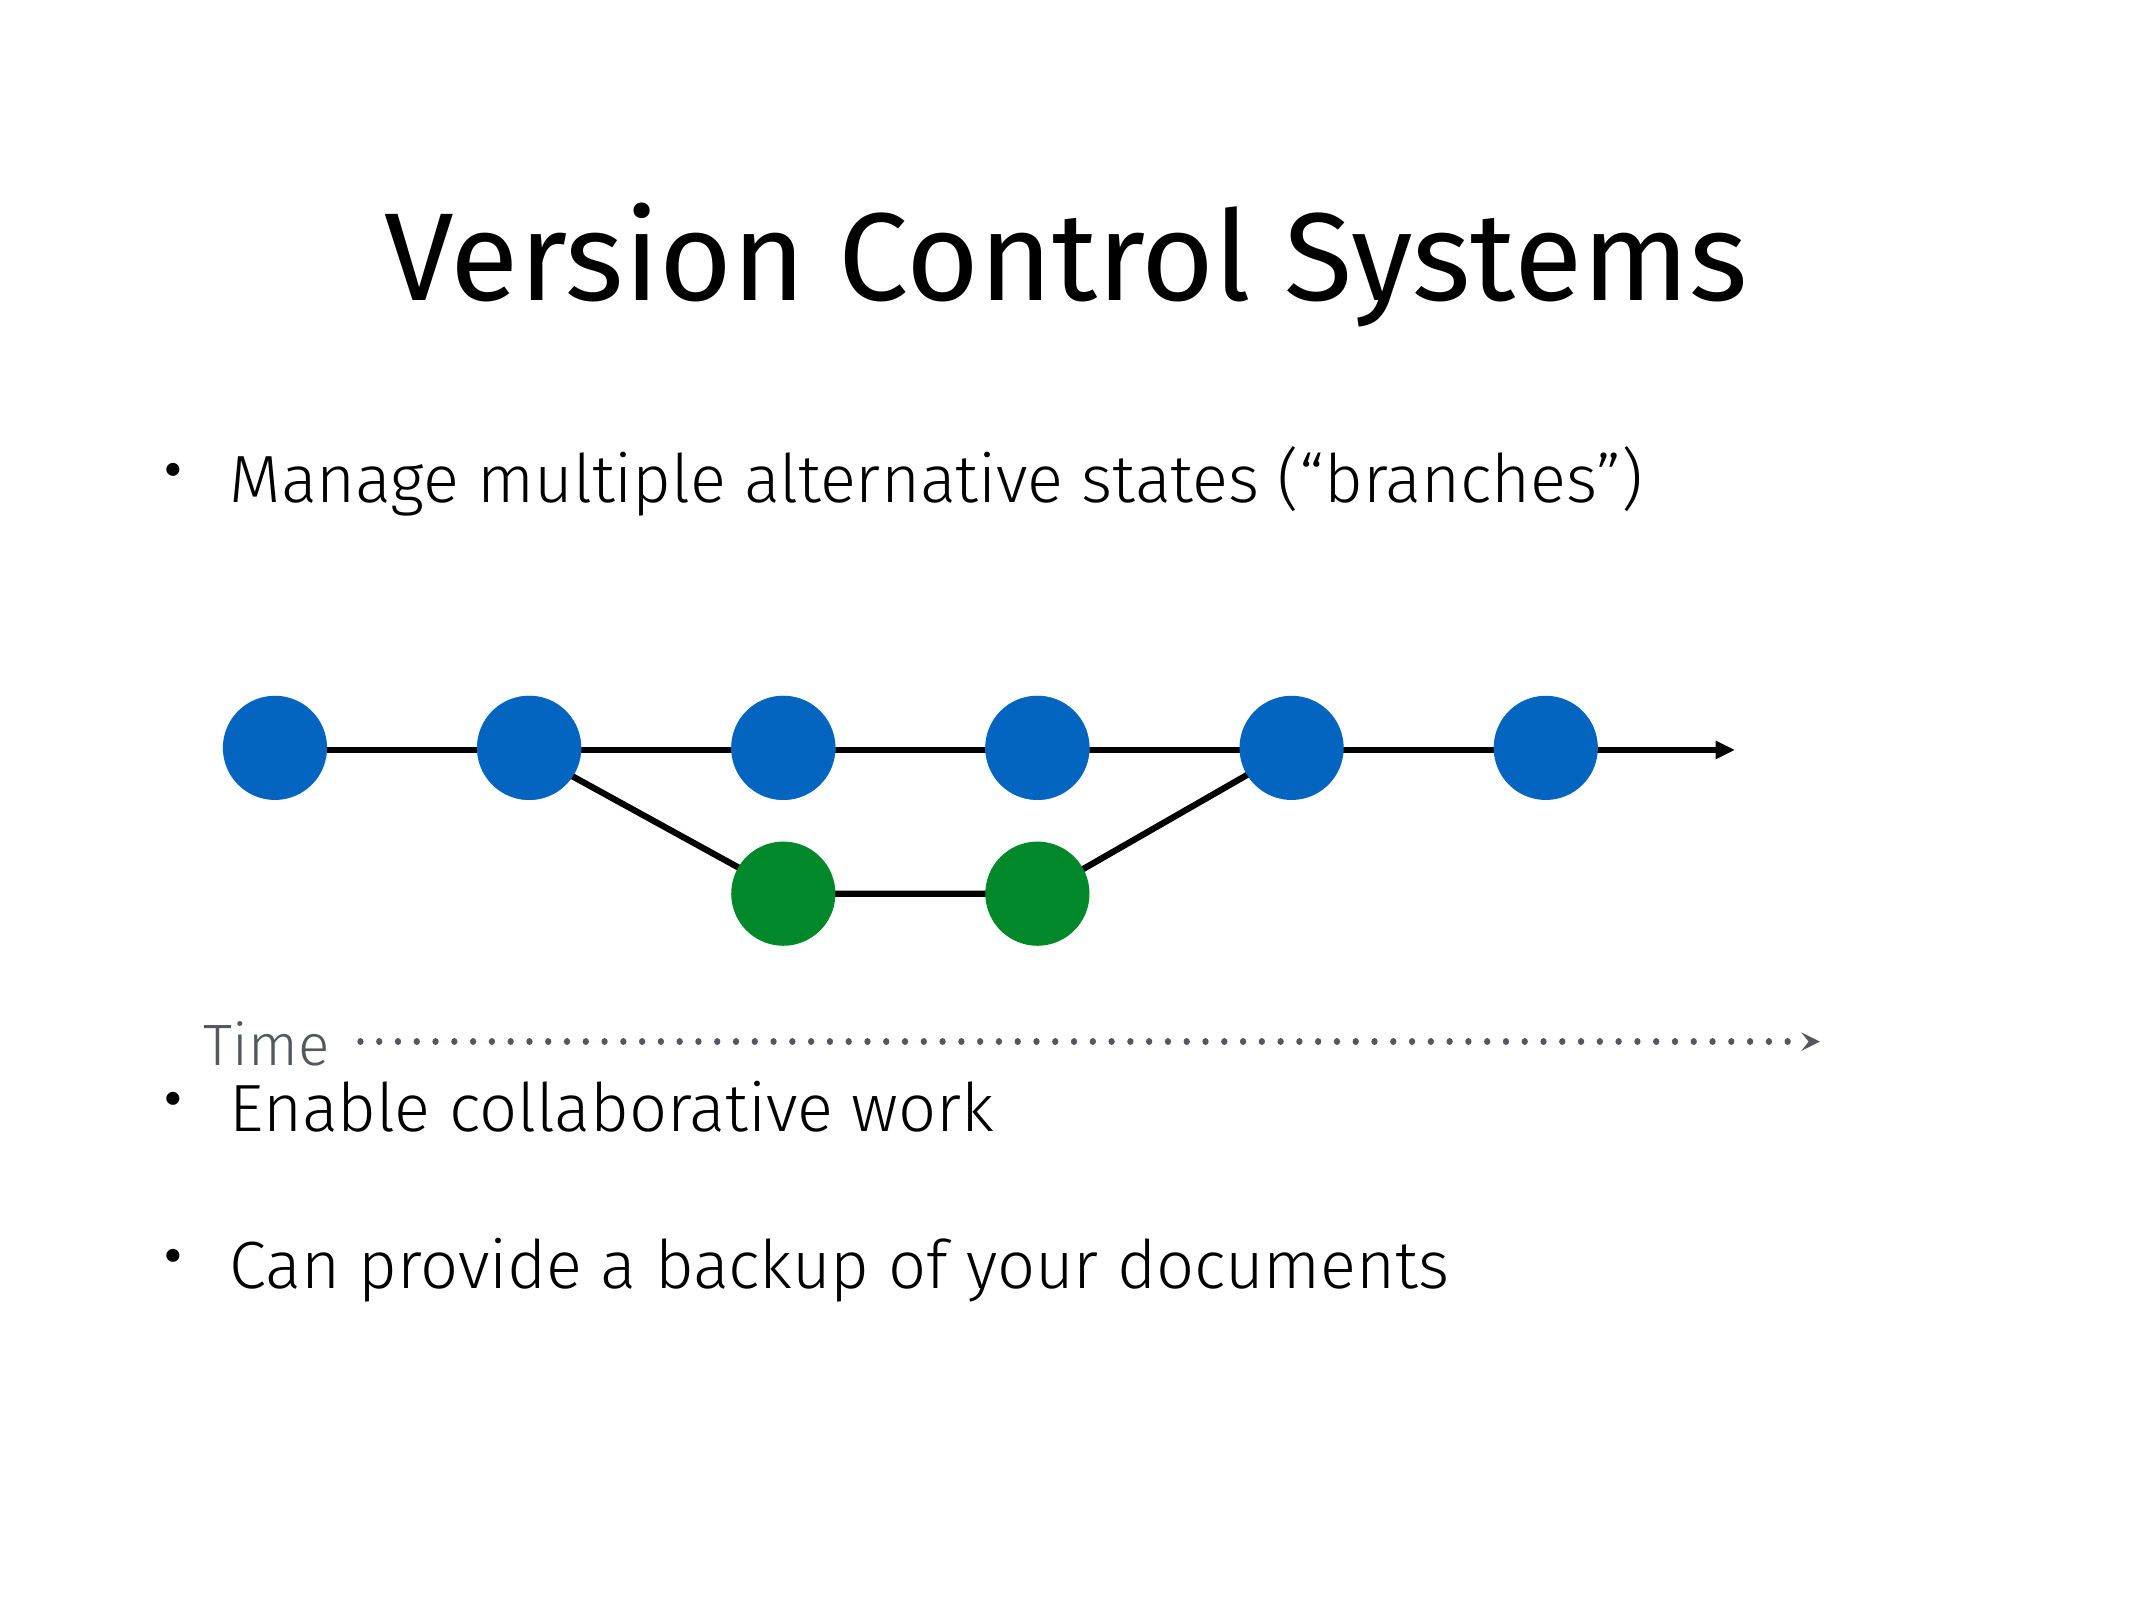

# Version Control Systems
Manage multiple alternative states (“branches”)

Enable collaborative work
Can provide a backup of your documents

Time